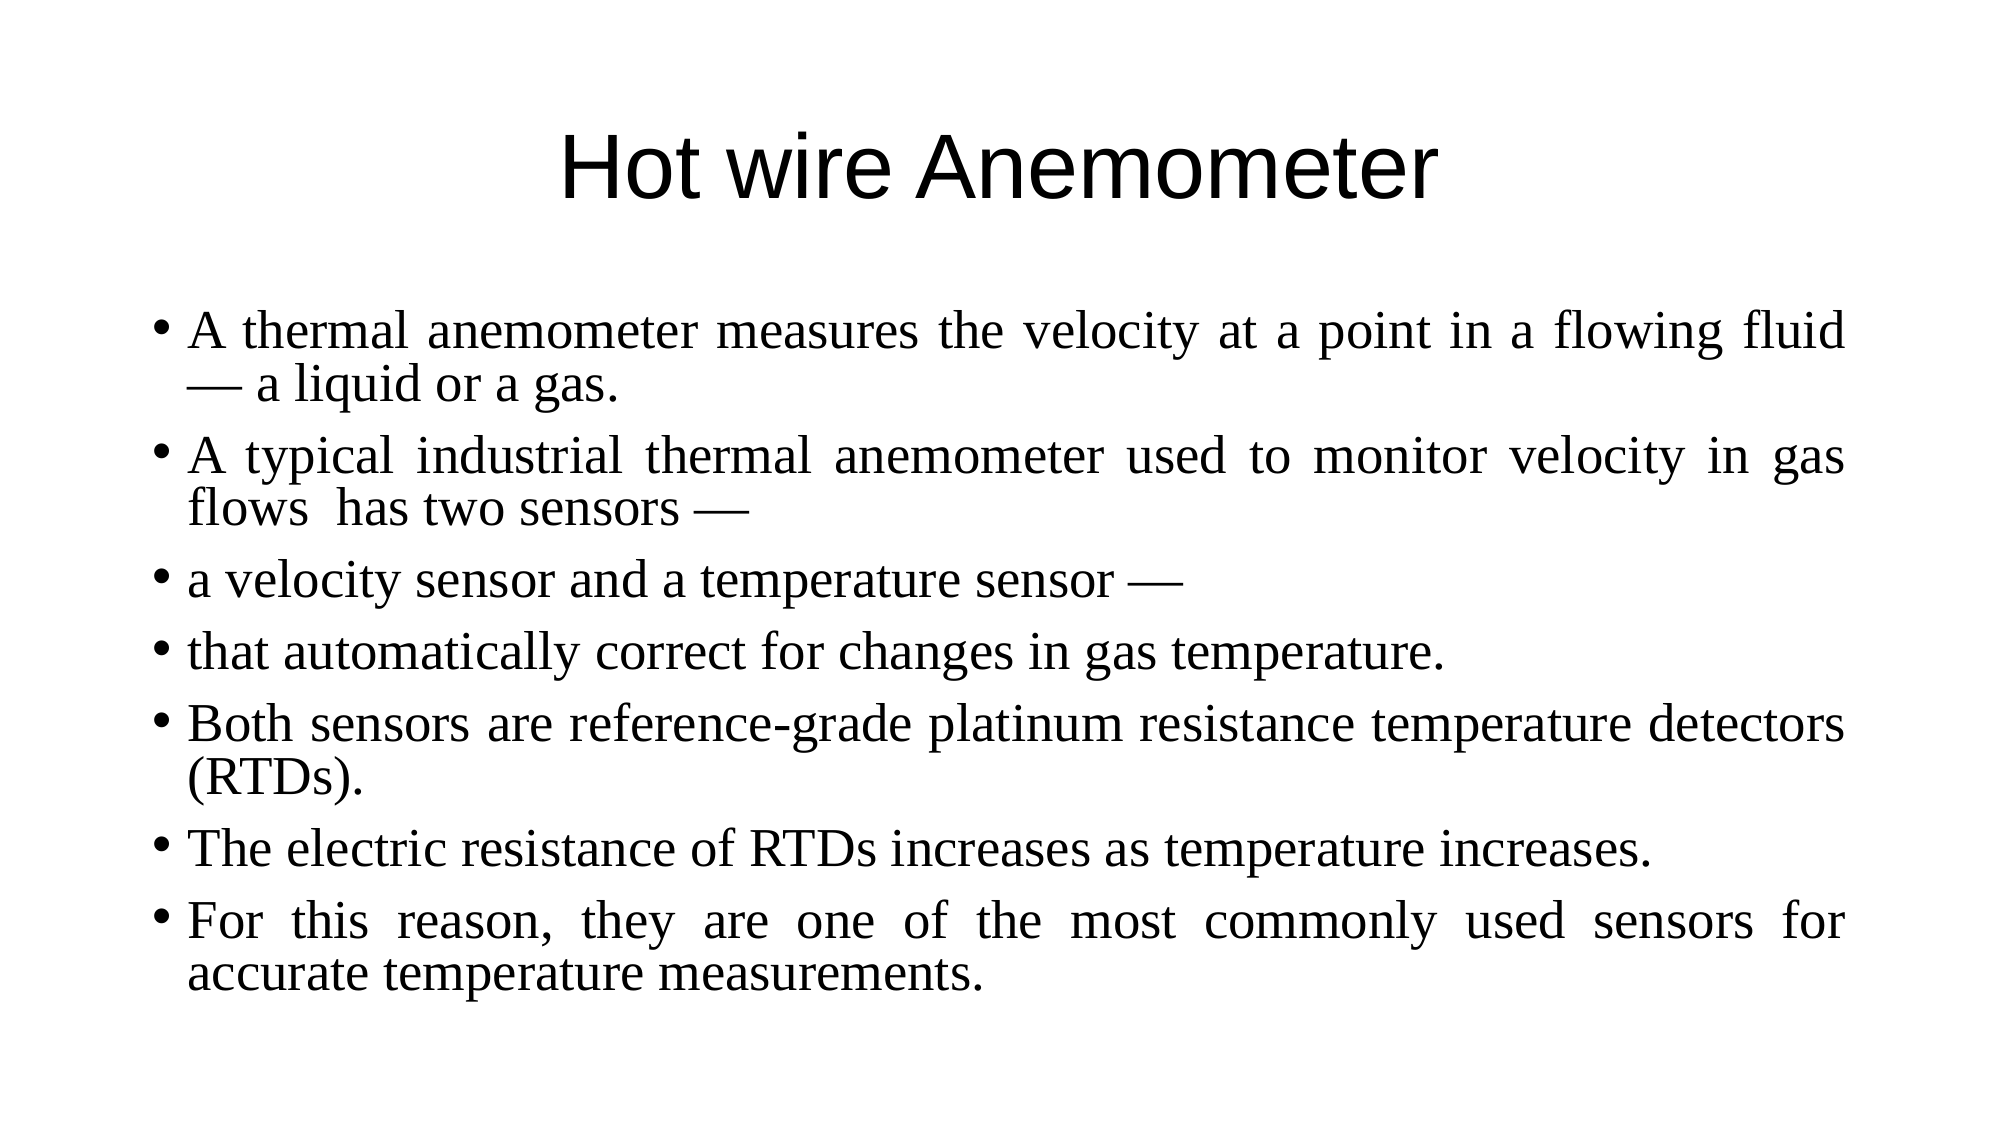

# Hot wire Anemometer
A thermal anemometer measures the velocity at a point in a flowing fluid — a liquid or a gas.
A typical industrial thermal anemometer used to monitor velocity in gas flows  has two sensors —
a velocity sensor and a temperature sensor —
that automatically correct for changes in gas temperature.
Both sensors are reference-grade platinum resistance temperature detectors (RTDs).
The electric resistance of RTDs increases as temperature increases.
For this reason, they are one of the most commonly used sensors for accurate temperature measurements.